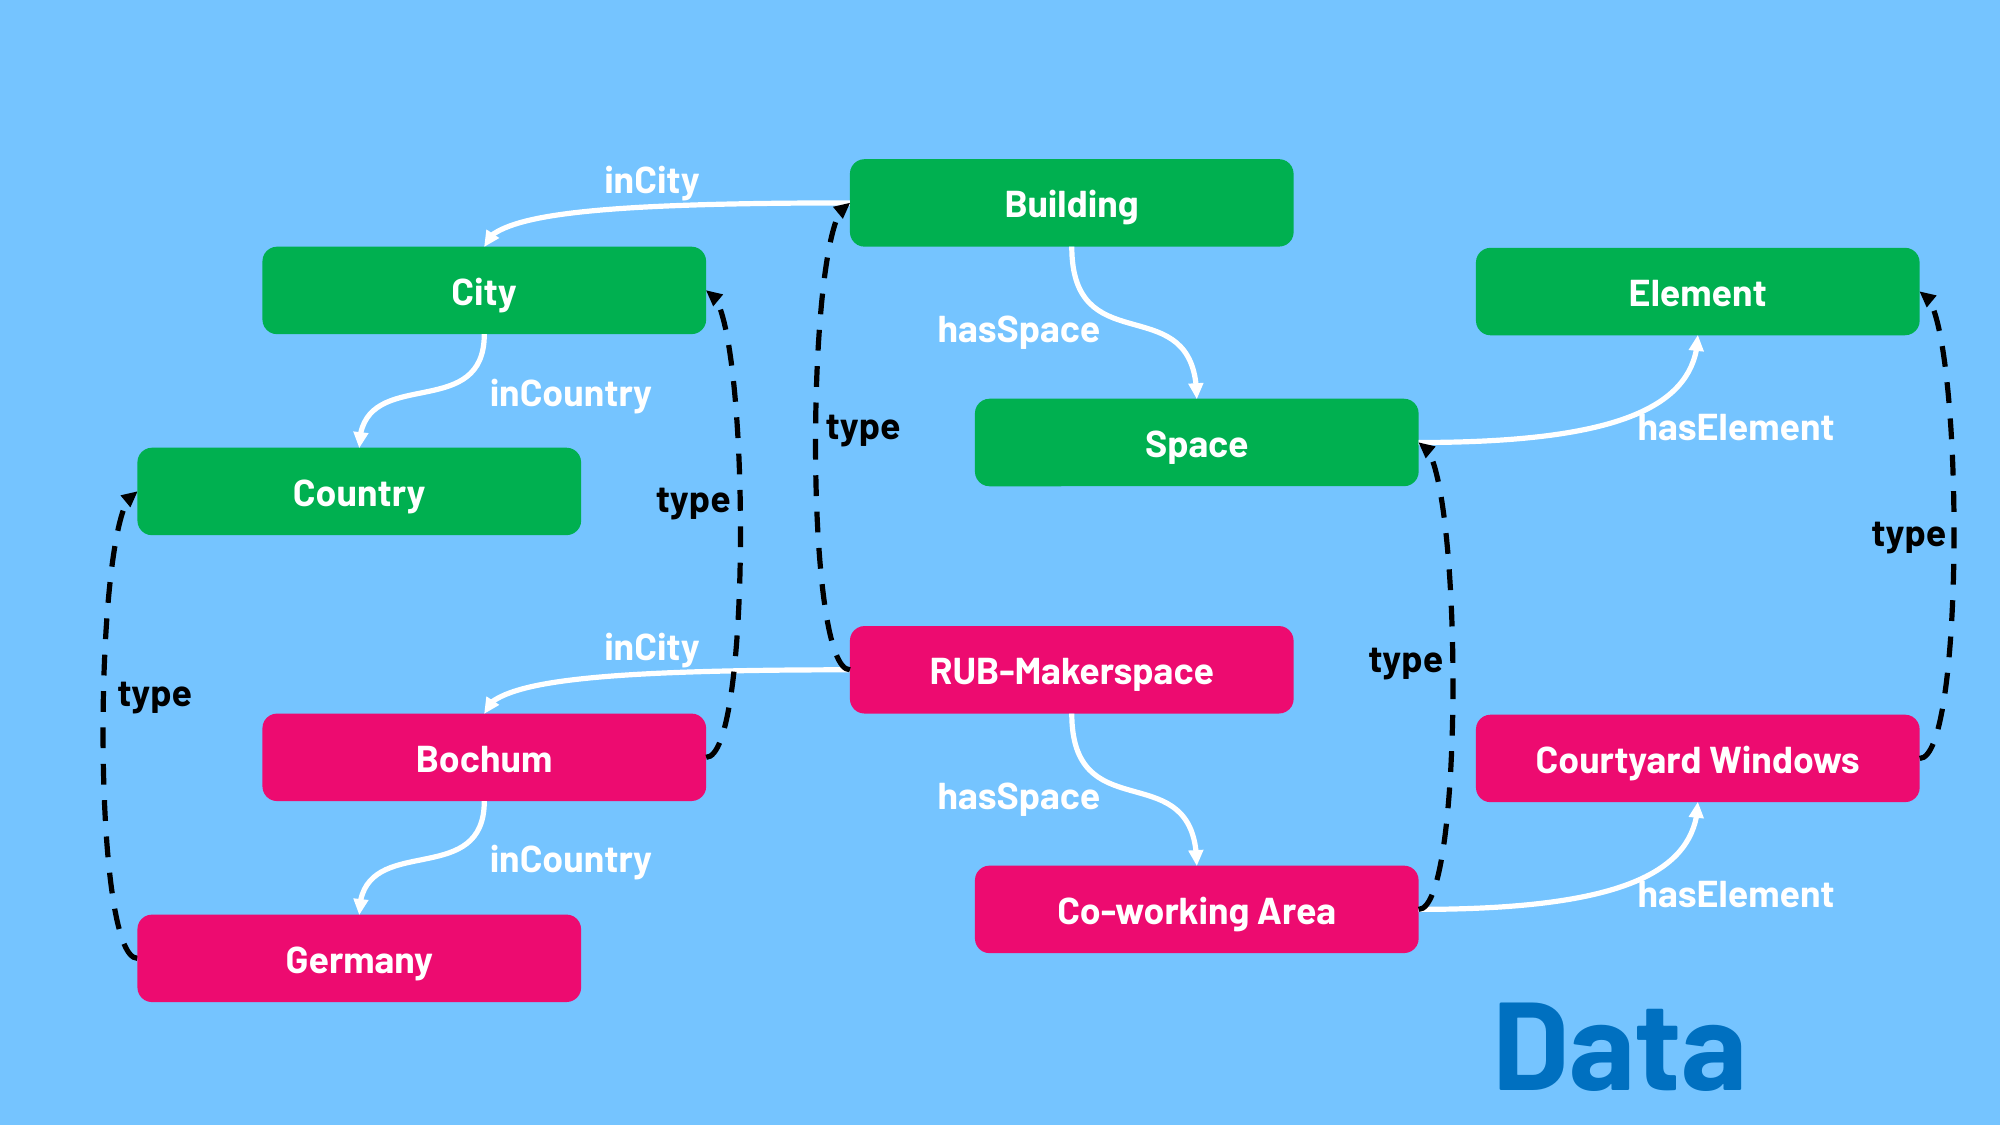

# vs
Ontologies
inCity
Building
City
Element
hasSpace
inCountry
type
hasElement
Space
Country
type
type
inCity
RUB-Makerspace
type
type
Bochum
Courtyard Windows
hasSpace
inCountry
hasElement
Co-working Area
Germany
Data